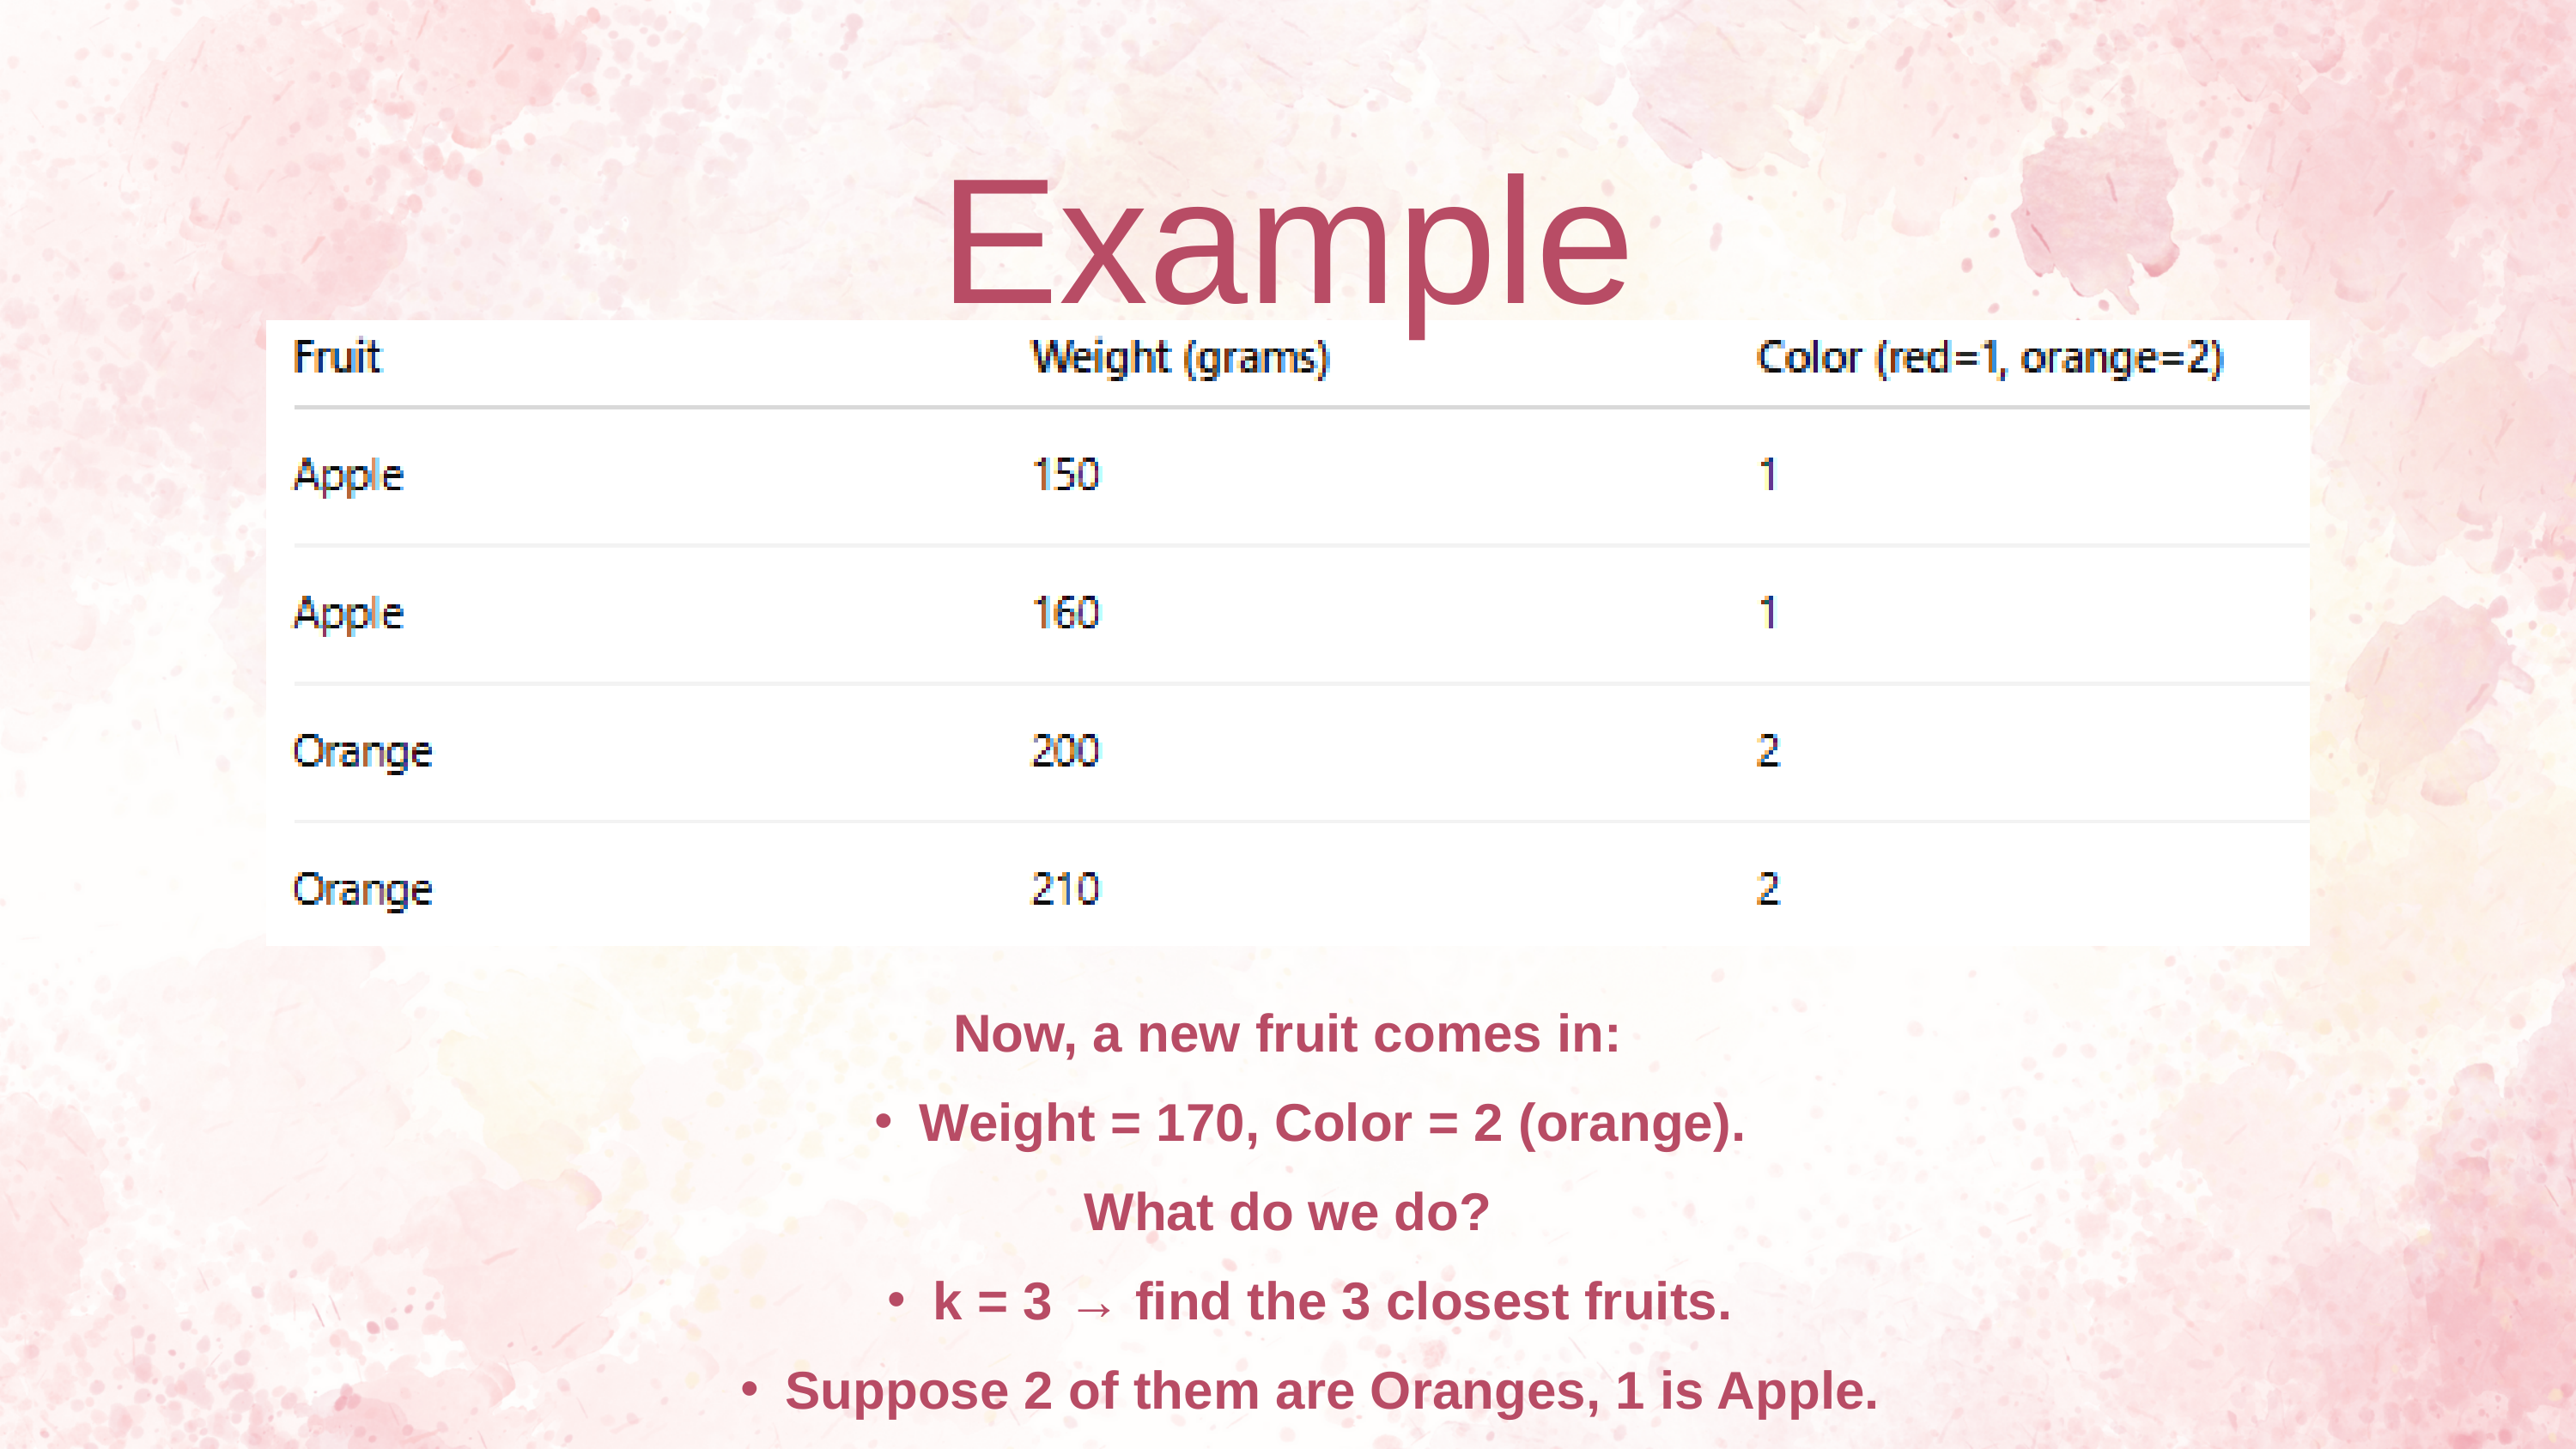

Example

Now, a new fruit comes in:
Weight = 170, Color = 2 (orange).
What do we do?
k = 3 → find the 3 closest fruits.
Suppose 2 of them are Oranges, 1 is Apple.
Majority = Orange → classify it as Orange.